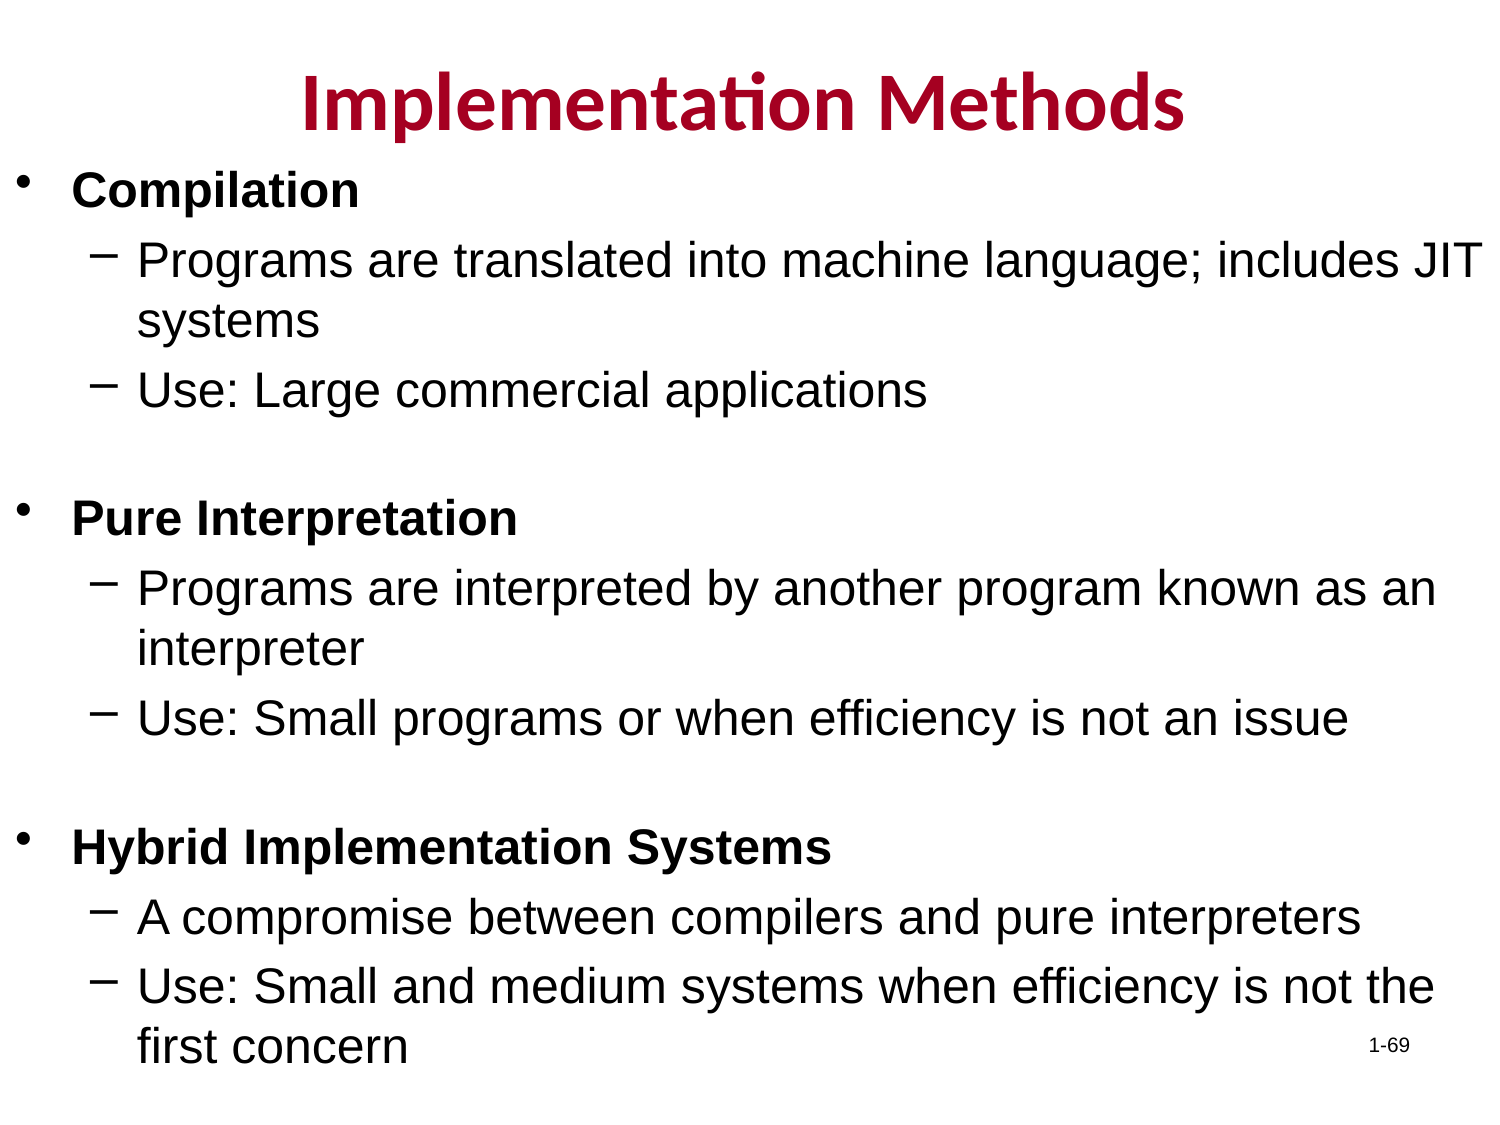

# Implementation Methods
Compilation
Programs are translated into machine language; includes JIT systems
Use: Large commercial applications

Pure Interpretation
Programs are interpreted by another program known as an interpreter
Use: Small programs or when efficiency is not an issue

Hybrid Implementation Systems
A compromise between compilers and pure interpreters
Use: Small and medium systems when efficiency is not the first concern
1-69